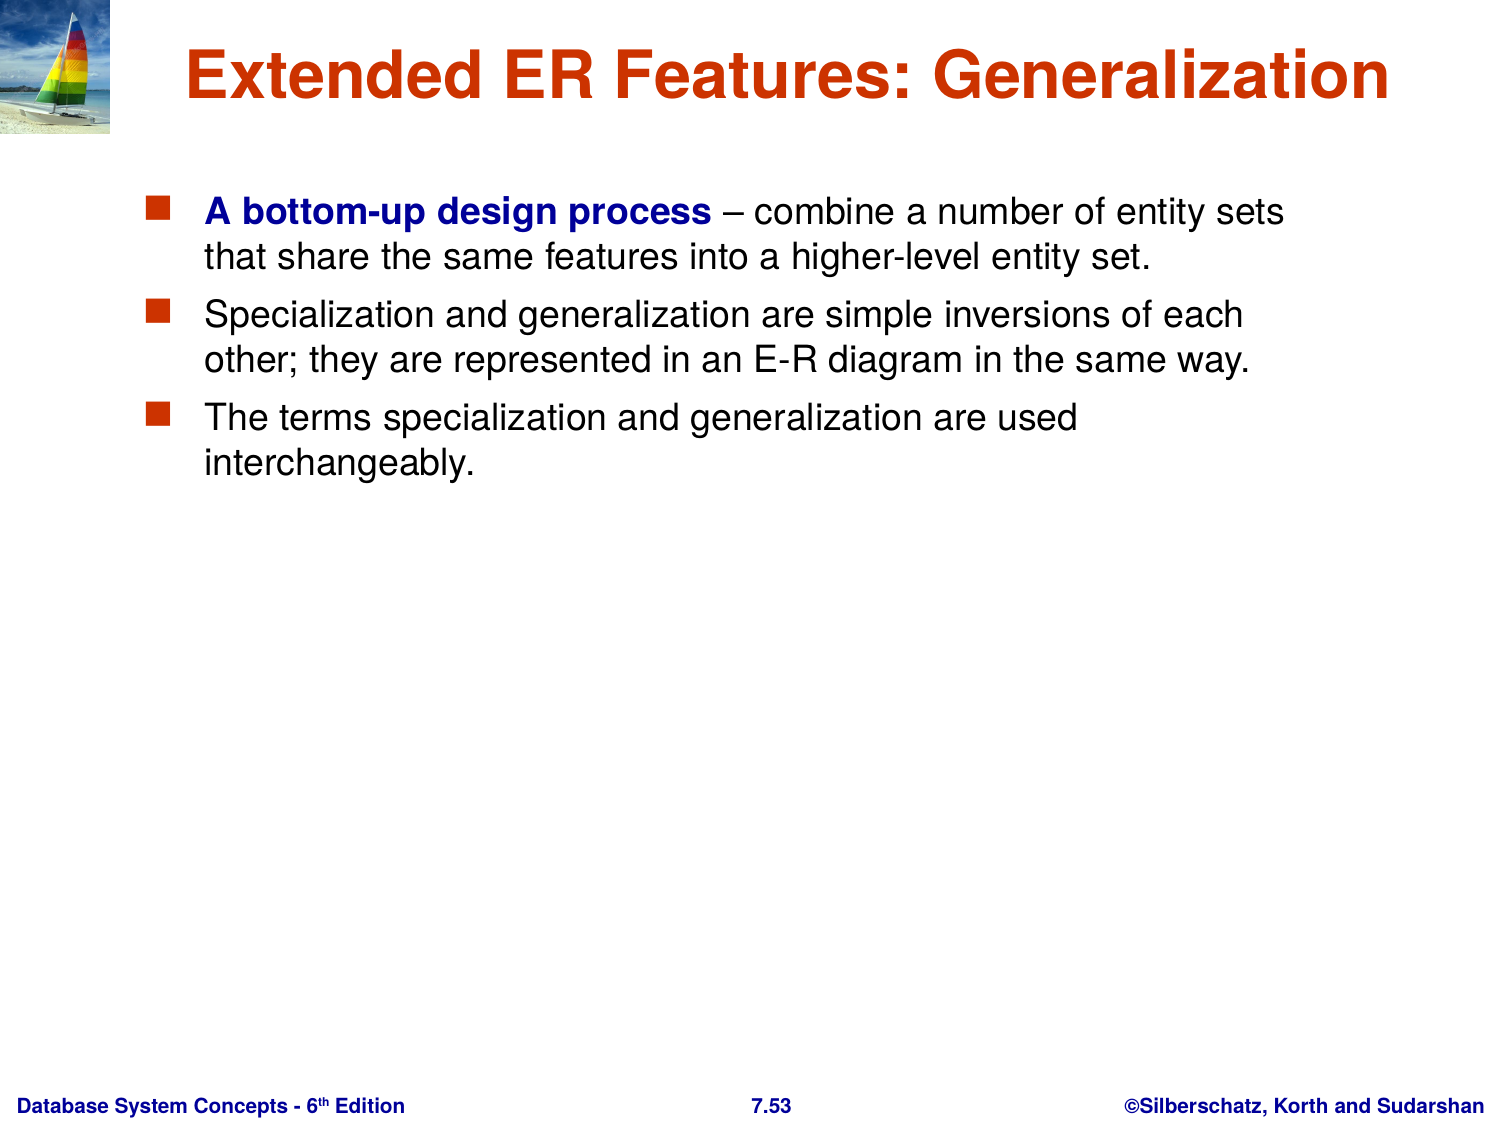

# Extended ER Features: Generalization
A bottom-up design process – combine a number of entity sets that share the same features into a higher-level entity set.
Specialization and generalization are simple inversions of each other; they are represented in an E-R diagram in the same way.
The terms specialization and generalization are used interchangeably.